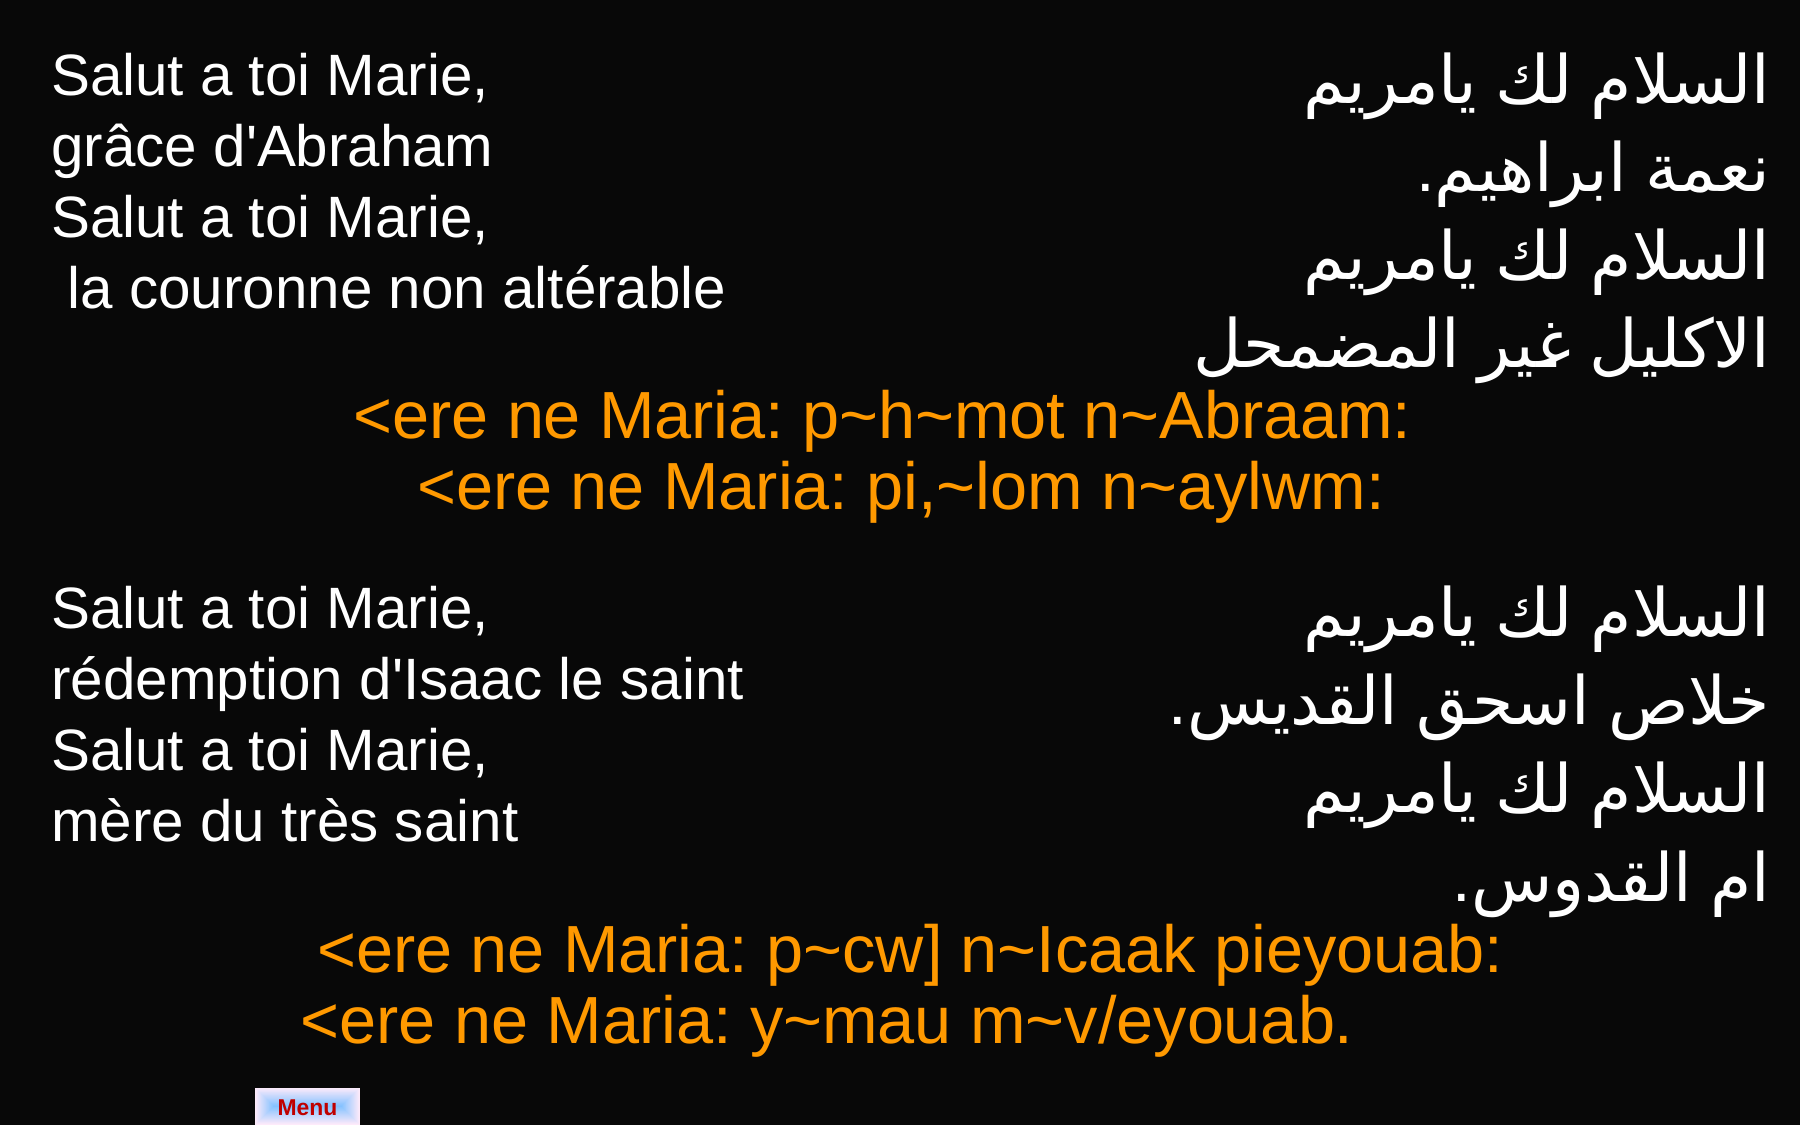

| Salut a toi Marie, grâce d'Abraham Salut a toi Marie, la couronne non altérable | السلام لك يامريم نعمة ابراهيم. السلام لك يامريم الاكليل غير المضمحل |
| --- | --- |
| <ere ne Maria: p~h~mot n~Abraam: <ere ne Maria: pi,~lom n~aylwm: |  |
| Salut a toi Marie, rédemption d'Isaac le saint Salut a toi Marie, mère du très saint | السلام لك يامريم خلاص اسحق القديس. السلام لك يامريم ام القدوس. |
| --- | --- |
| <ere ne Maria: p~cw] n~Icaak pieyouab: <ere ne Maria: y~mau m~v/eyouab. |  |

Menu